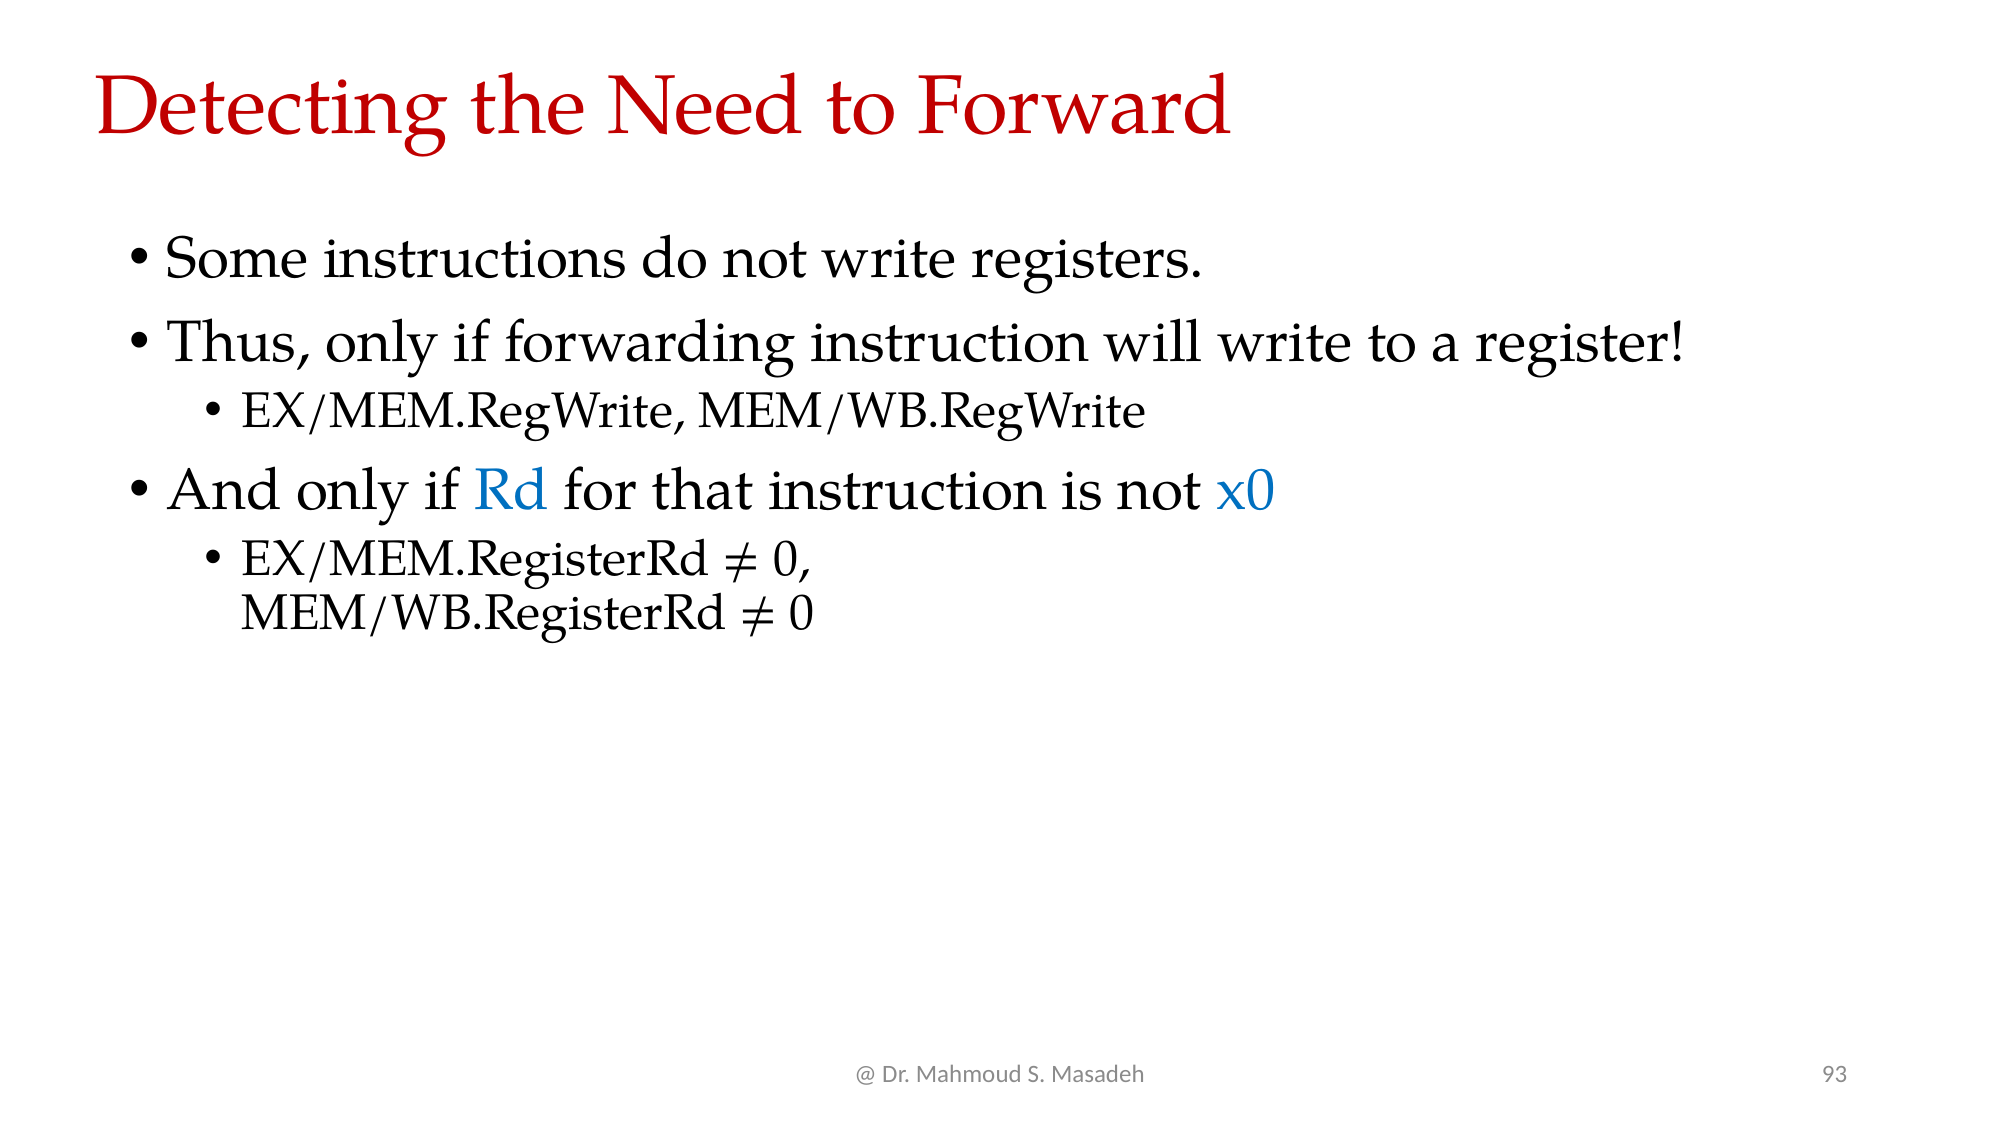

# Detecting the Need to Forward
Some instructions do not write registers.
Thus, only if forwarding instruction will write to a register!
EX/MEM.RegWrite, MEM/WB.RegWrite
And only if Rd for that instruction is not x0
EX/MEM.RegisterRd ≠ 0,
MEM/WB.RegisterRd ≠ 0
@ Dr. Mahmoud S. Masadeh
93